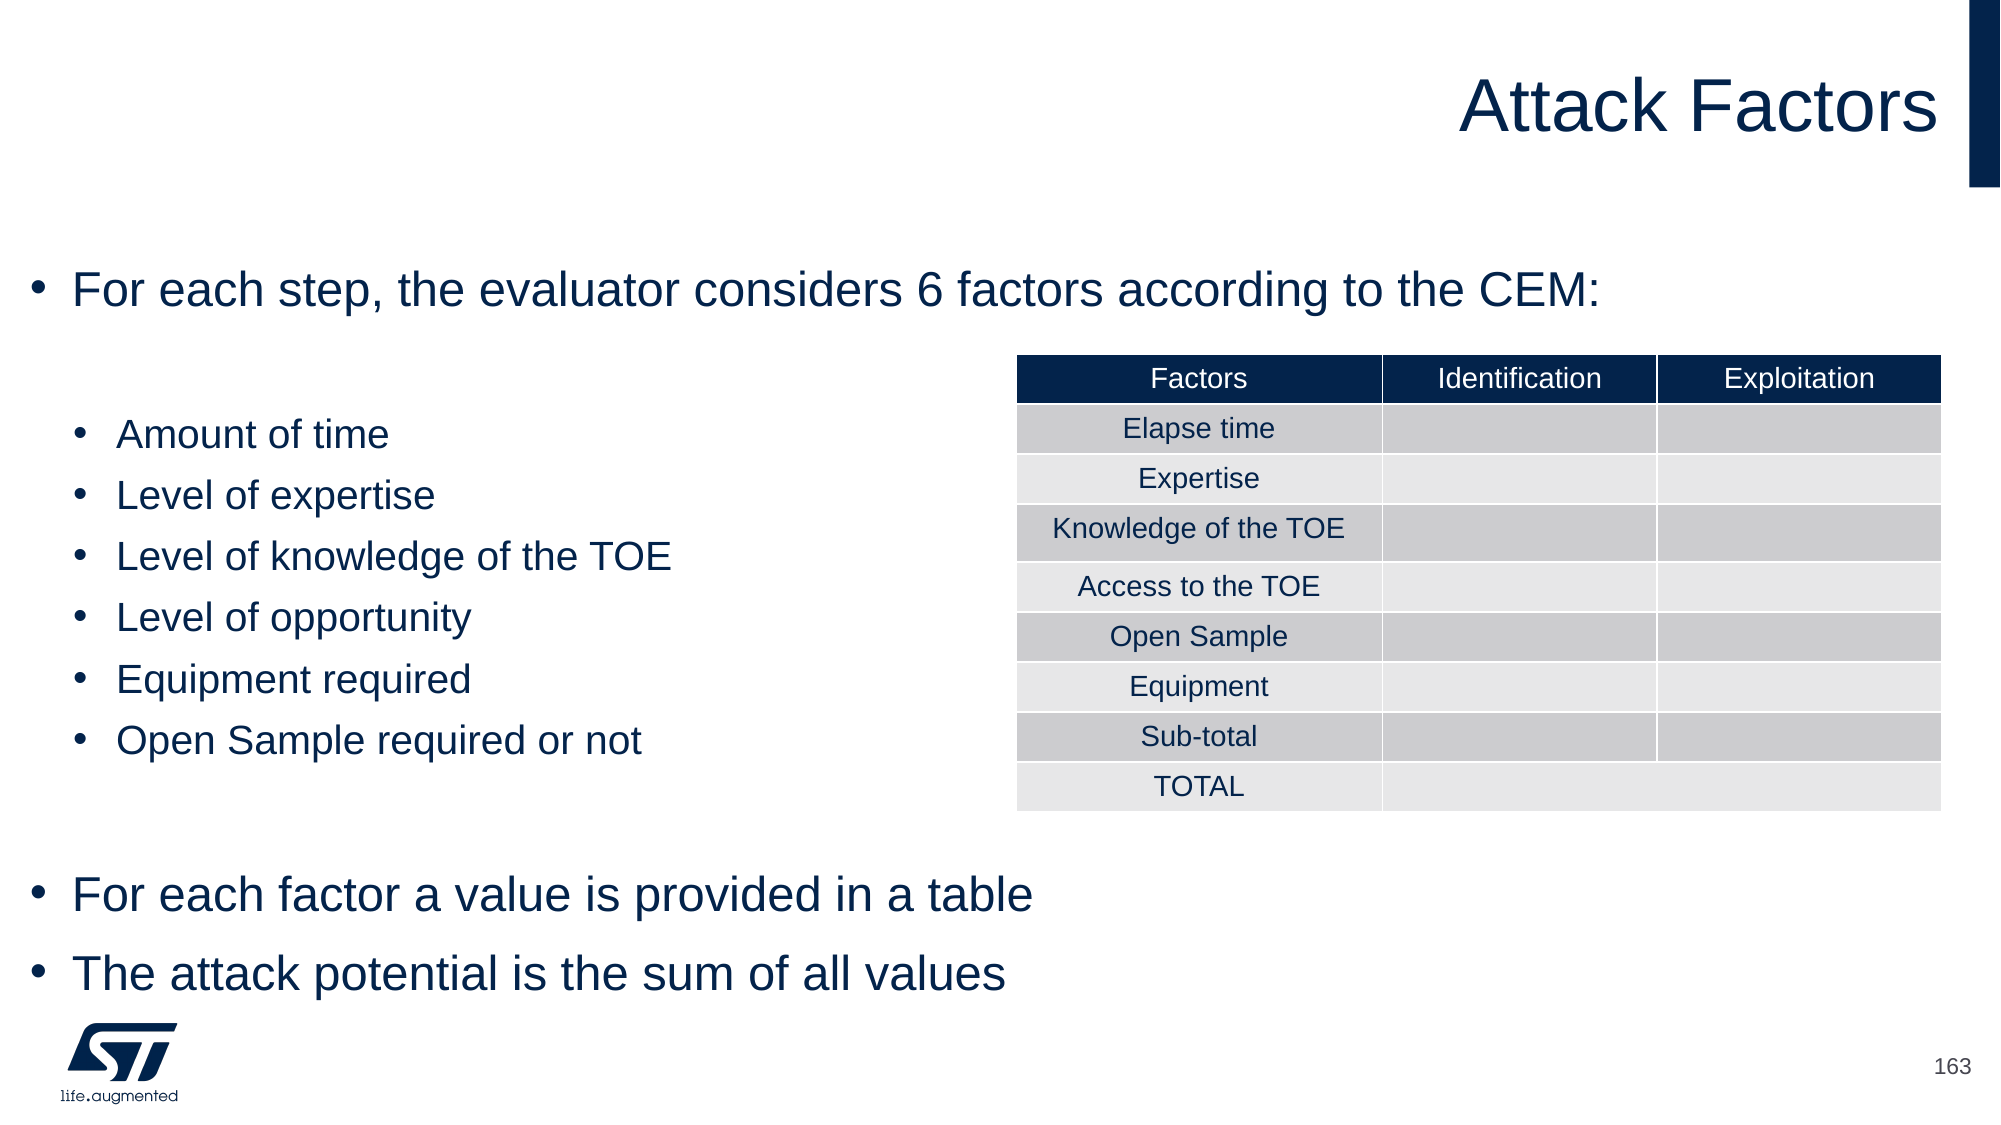

# Attack Factors
For each step, the evaluator considers 6 factors according to the CEM:

Amount of time
Level of expertise
Level of knowledge of the TOE
Level of opportunity
Equipment required
Open Sample required or not

For each factor a value is provided in a table
The attack potential is the sum of all values

| Factors | Identification | Exploitation |
| --- | --- | --- |
| Elapse time |  |  |
| Expertise |  |  |
| Knowledge of the TOE |  |  |
| Access to the TOE |  |  |
| Open Sample |  |  |
| Equipment |  |  |
| Sub-total |  |  |
| TOTAL |  |  |

163